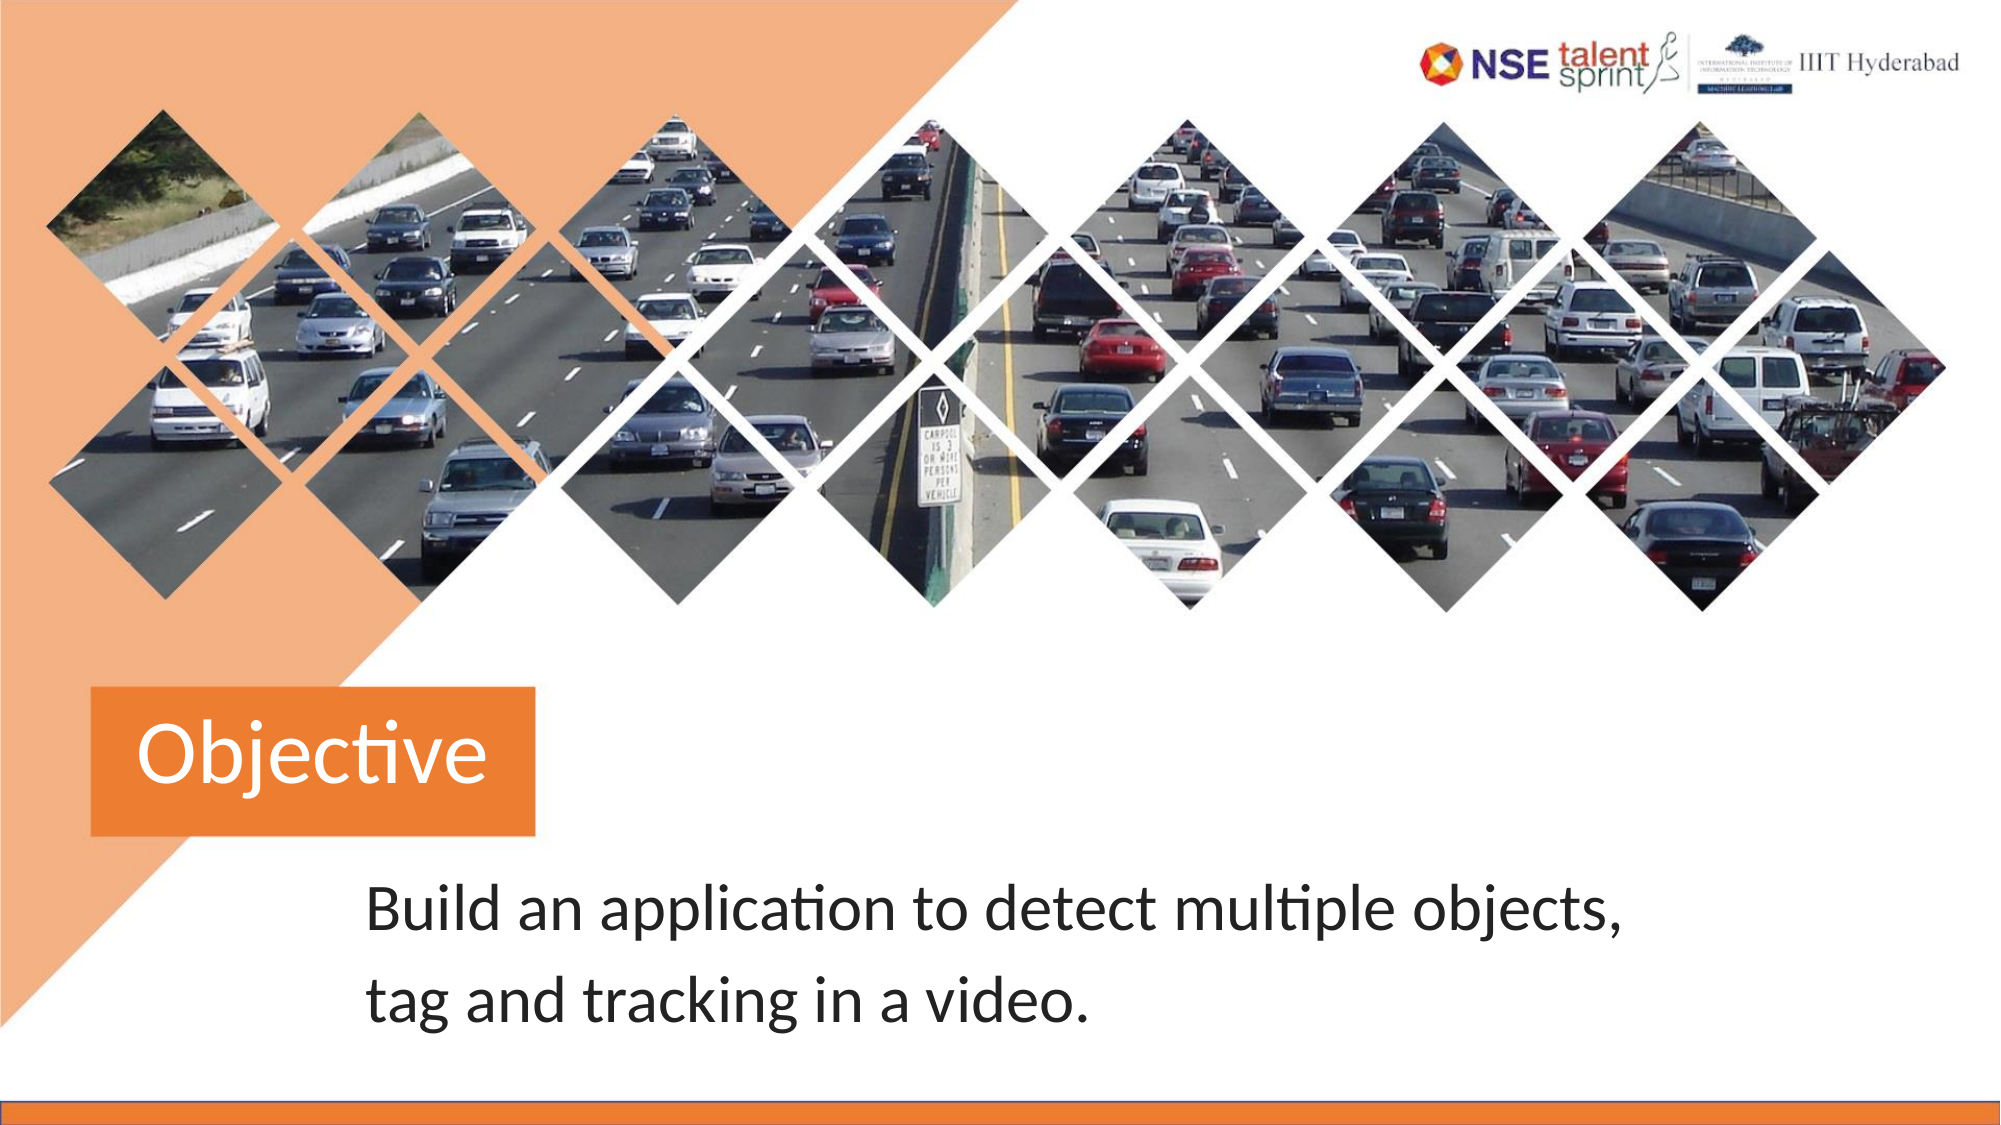

Objective
Build an application to detect multiple objects,
tag and tracking in a video.